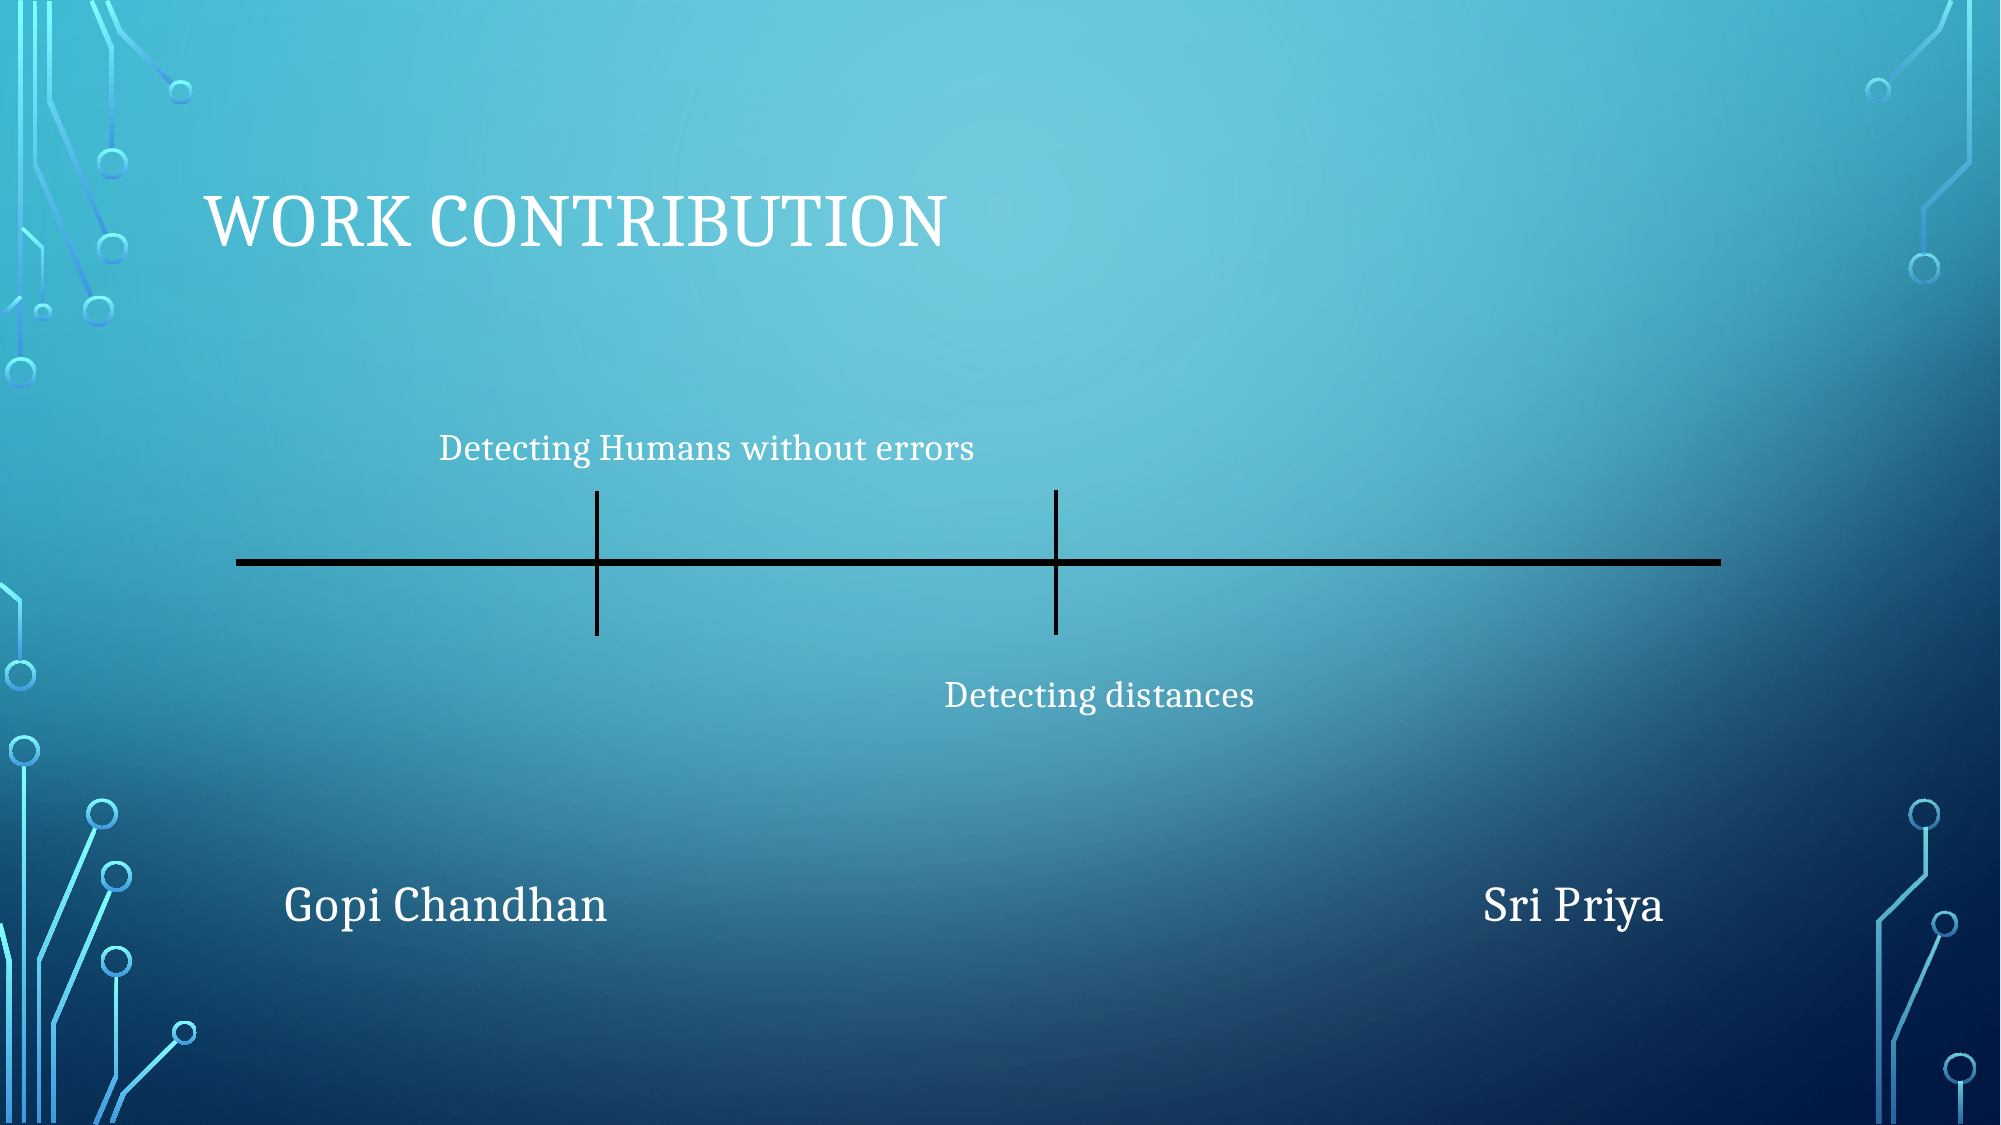

# WORK CONTRIBUTION
Detecting Humans without errors
Detecting distances
Gopi Chandhan						Sri Priya